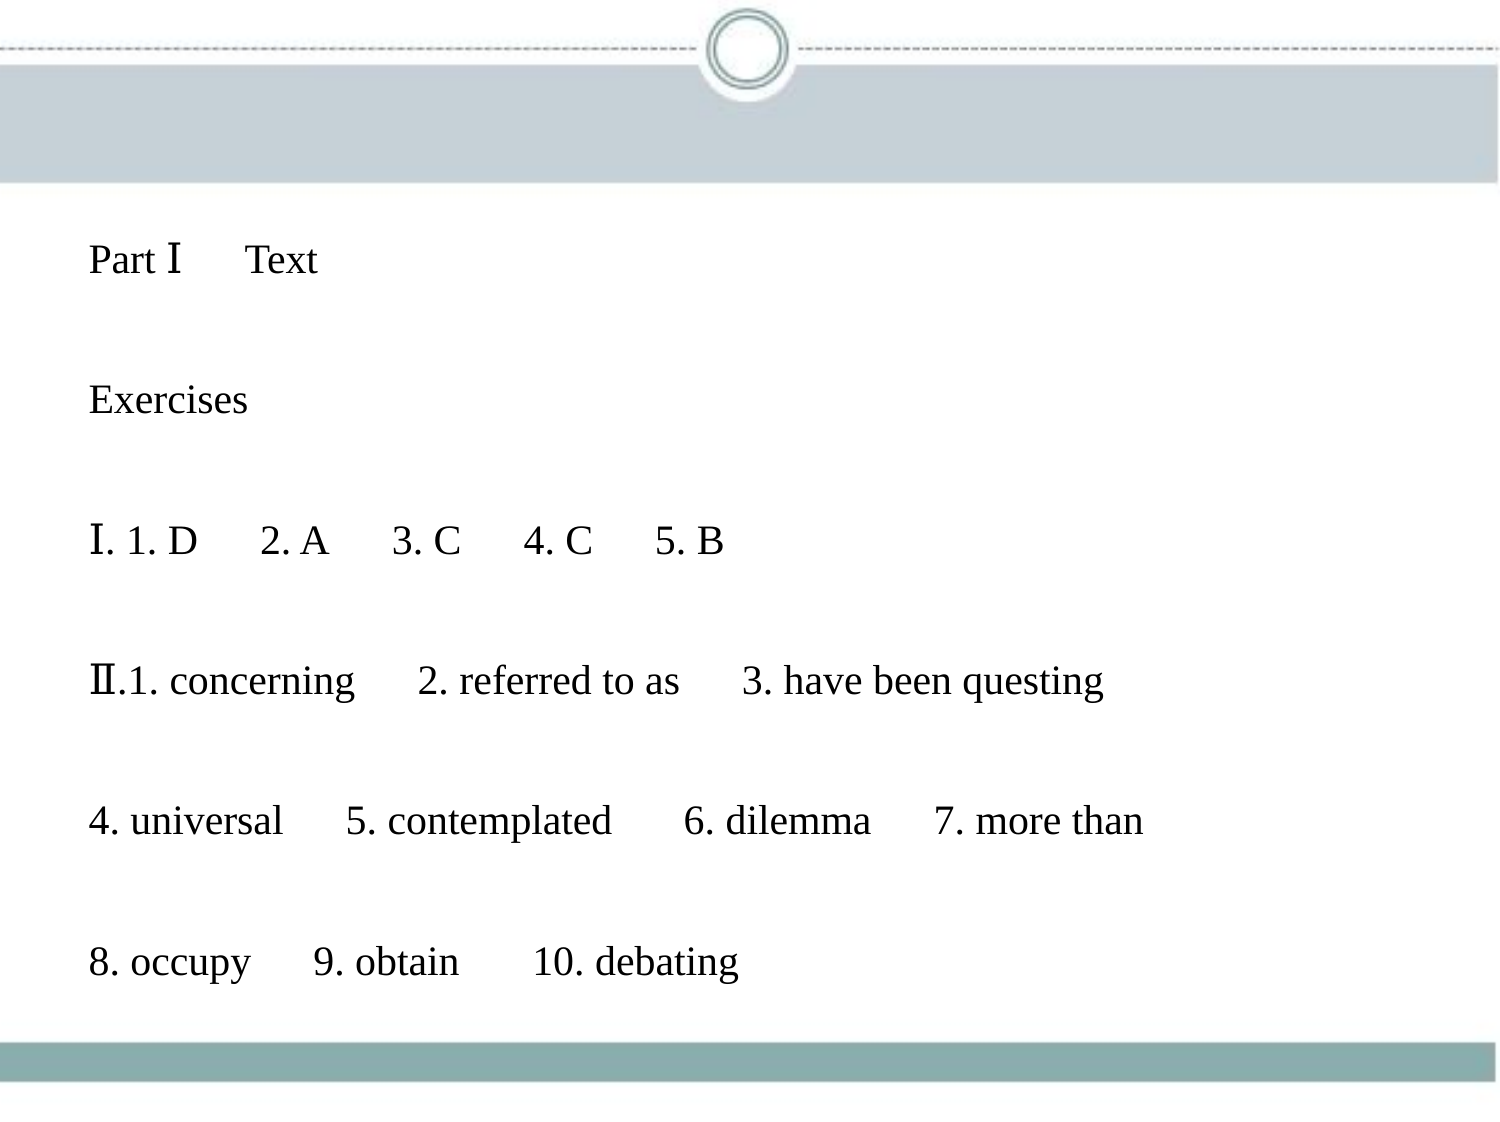

Part Ⅰ　Text
Exercises
Ⅰ. 1. D　2. A　3. C　4. C　5. B
Ⅱ.1. concerning　2. referred to as　3. have been questing
4. universal　5. contemplated　 6. dilemma　7. more than
8. occupy　9. obtain 　10. debating